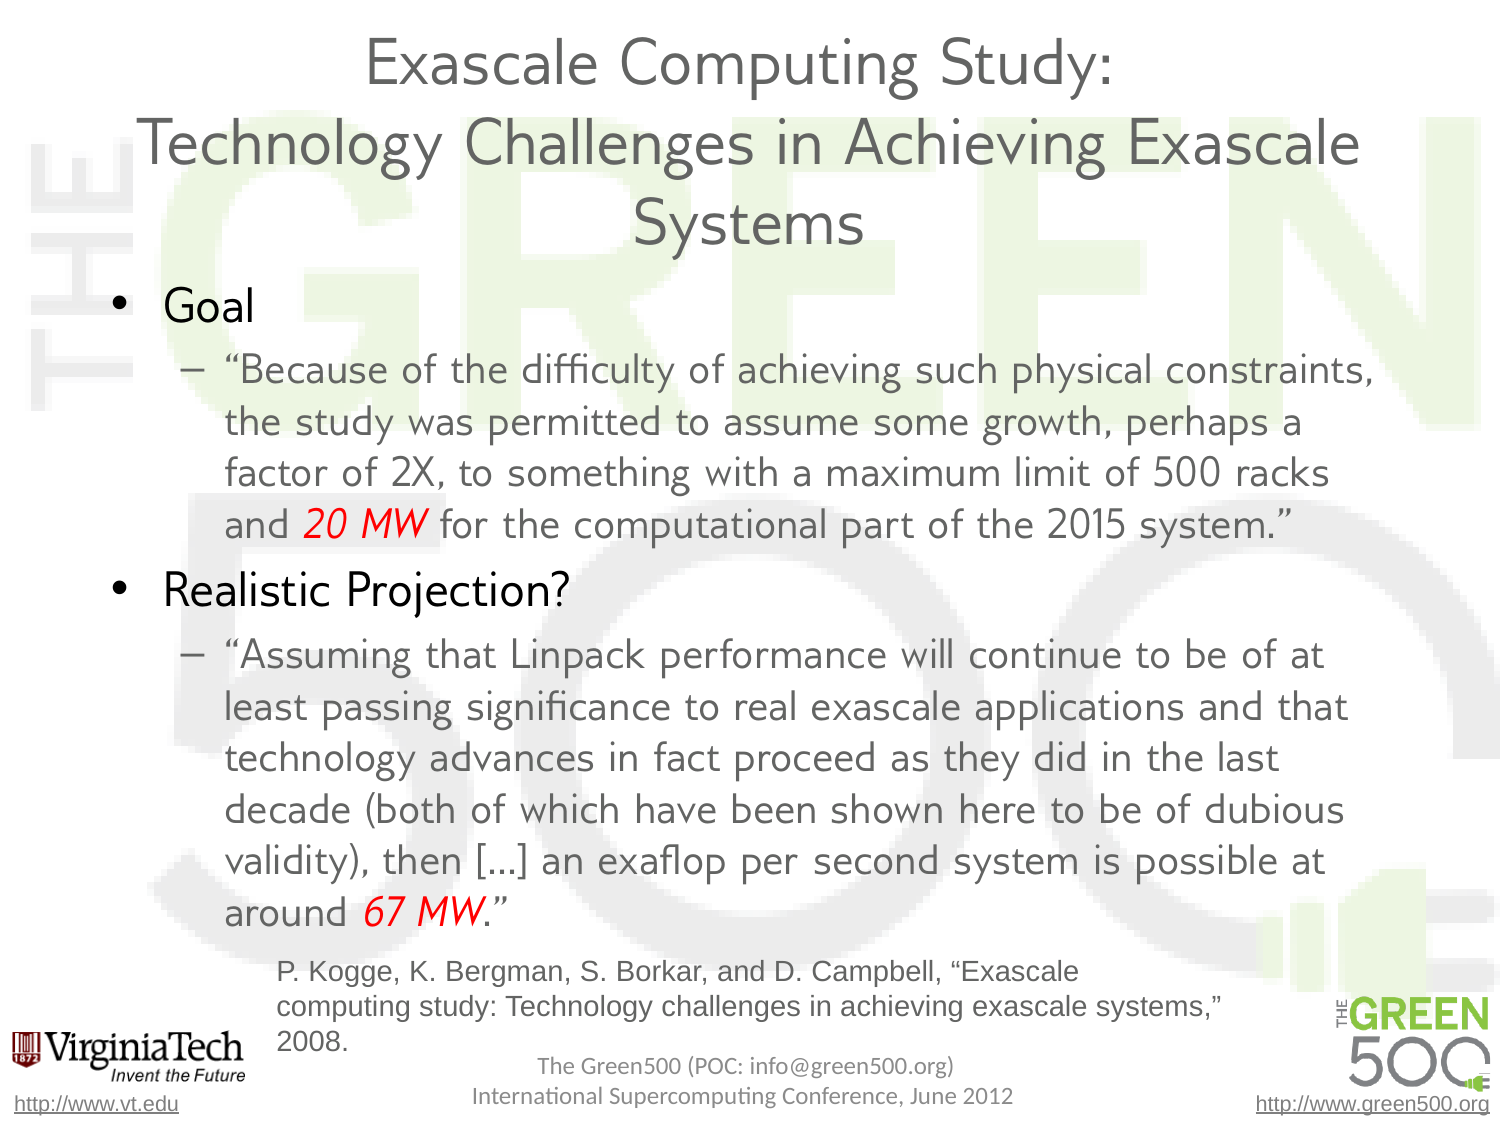

# Exascale Computing Study: Technology Challenges in Achieving Exascale Systems
Goal
“Because of the difficulty of achieving such physical constraints, the study was permitted to assume some growth, perhaps a factor of 2X, to something with a maximum limit of 500 racks and 20 MW for the computational part of the 2015 system.”
Realistic Projection?
“Assuming that Linpack performance will continue to be of at least passing significance to real exascale applications and that technology advances in fact proceed as they did in the last decade (both of which have been shown here to be of dubious validity), then […] an exaflop per second system is possible at around 67 MW.”
P. Kogge, K. Bergman, S. Borkar, and D. Campbell, “Exascale computing study: Technology challenges in achieving exascale systems,” 2008.